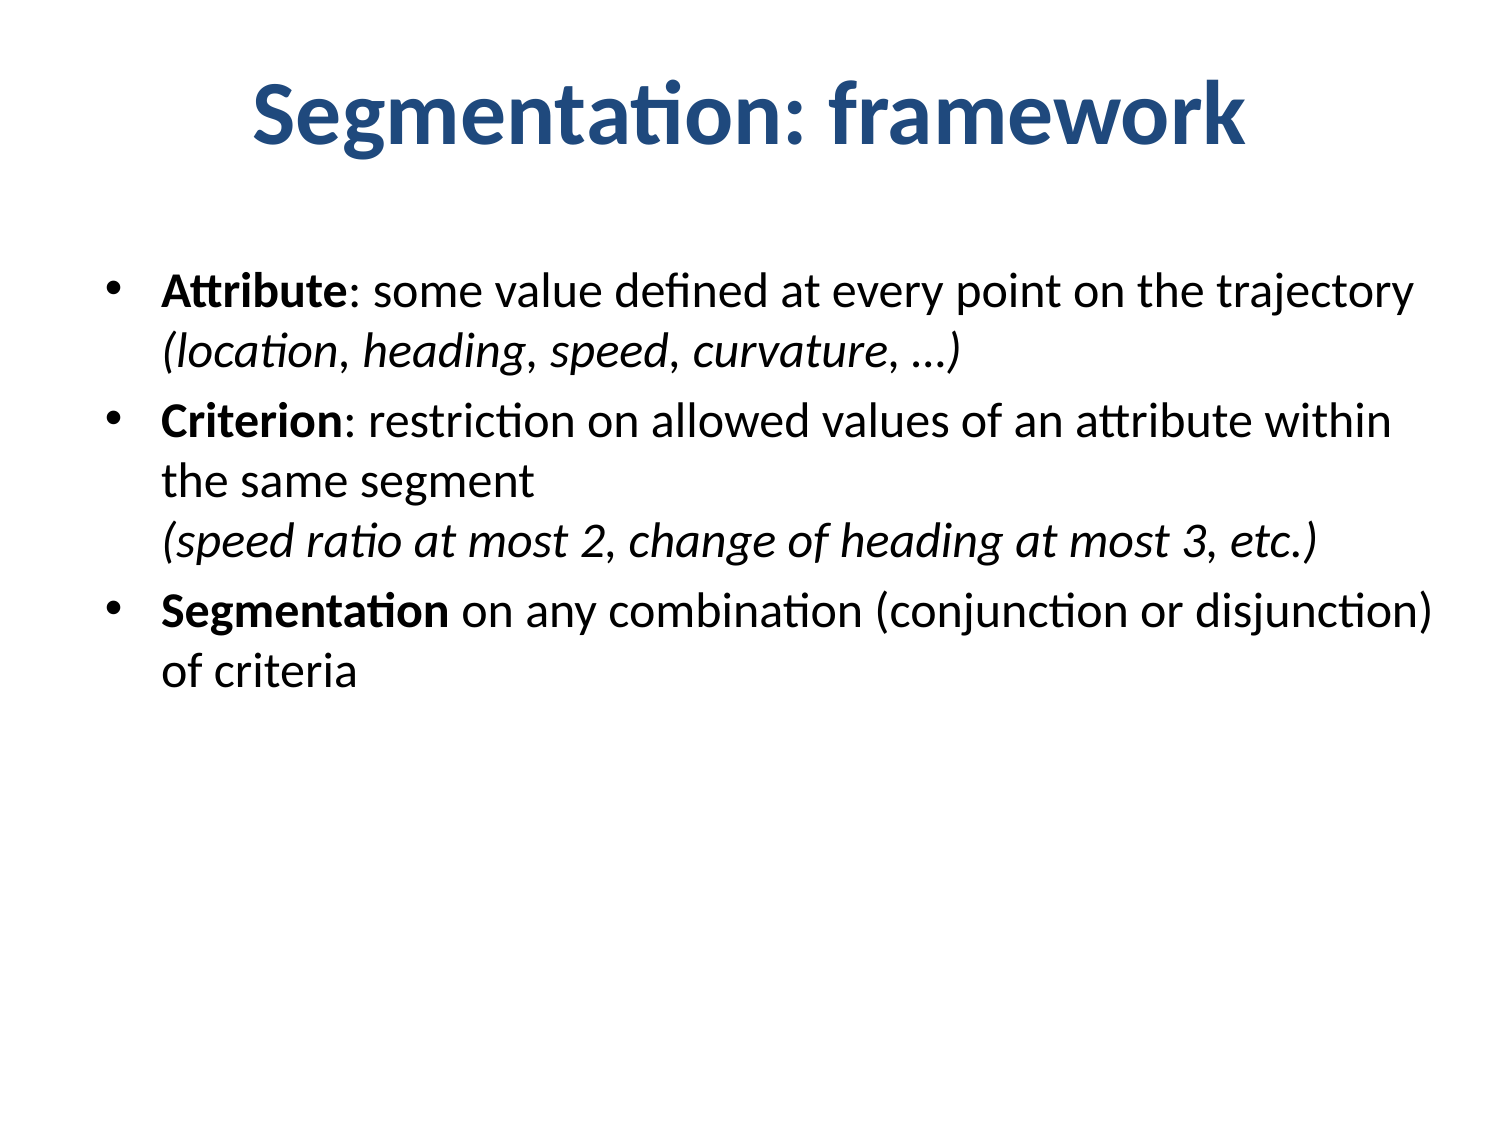

Segmentation: framework
Attribute: some value defined at every point on the trajectory
(location, heading, speed, curvature, …)
Criterion: restriction on allowed values of an attribute within the same segment
(speed ratio at most 2, change of heading at most 3, etc.)
Segmentation on any combination (conjunction or disjunction) of criteria